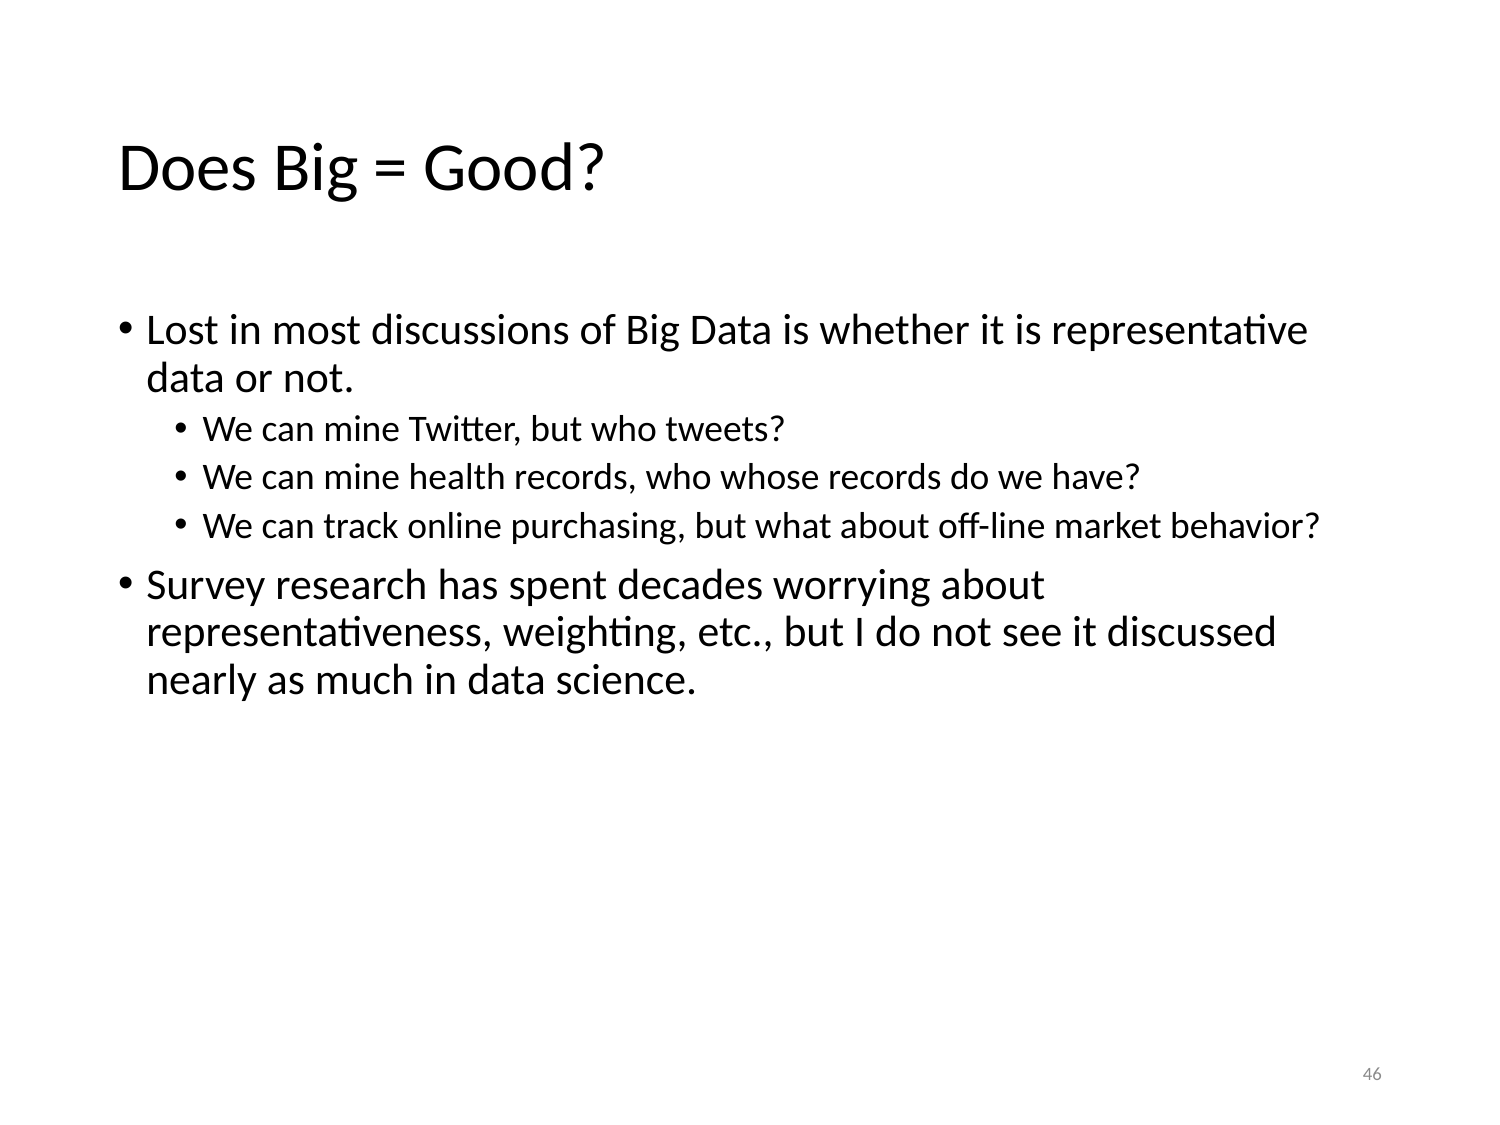

# Does Big = Good?
Lost in most discussions of Big Data is whether it is representative data or not.
We can mine Twitter, but who tweets?
We can mine health records, who whose records do we have?
We can track online purchasing, but what about off-line market behavior?
Survey research has spent decades worrying about representativeness, weighting, etc., but I do not see it discussed nearly as much in data science.
46